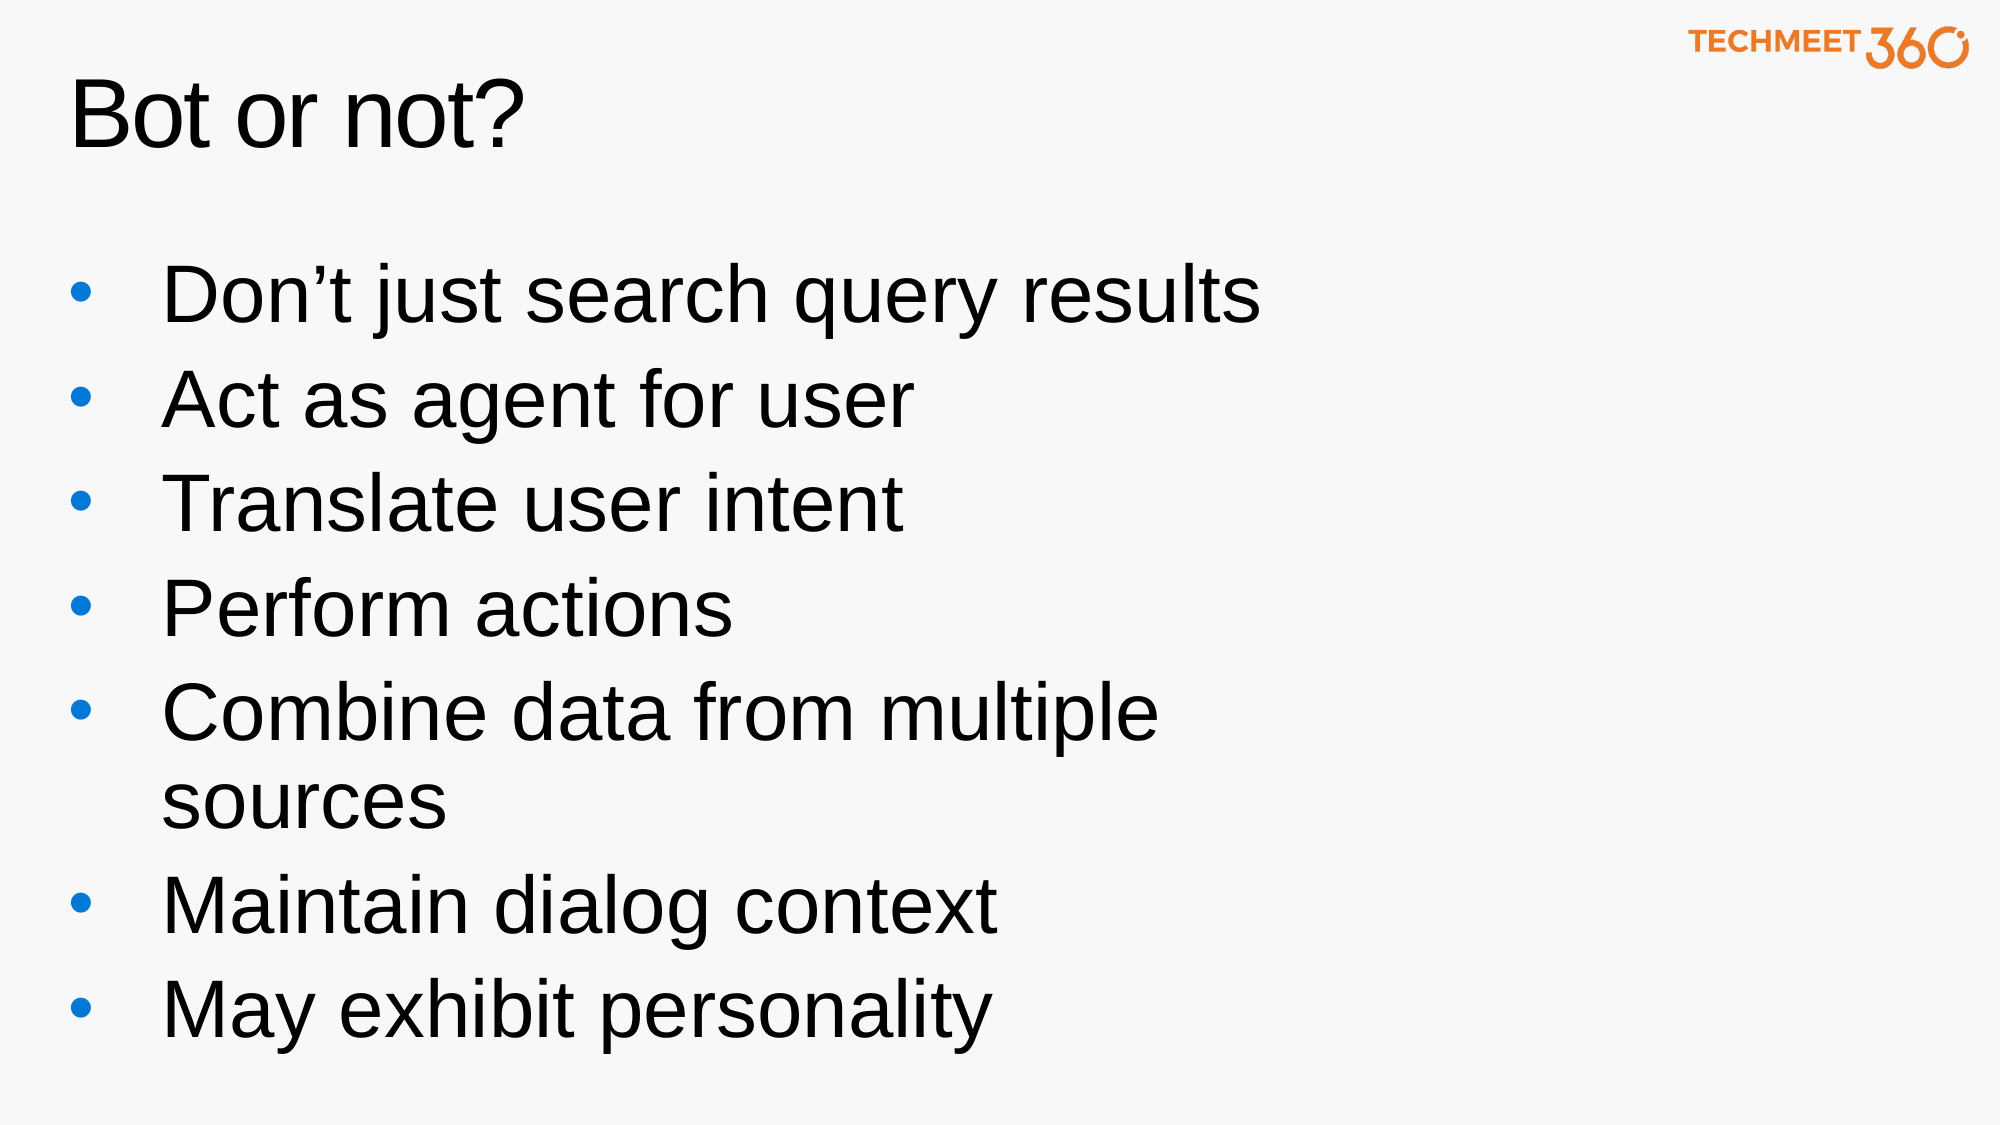

# Bot or not?
Don’t just search query results
Act as agent for user
Translate user intent
Perform actions
Combine data from multiple sources
Maintain dialog context
May exhibit personality